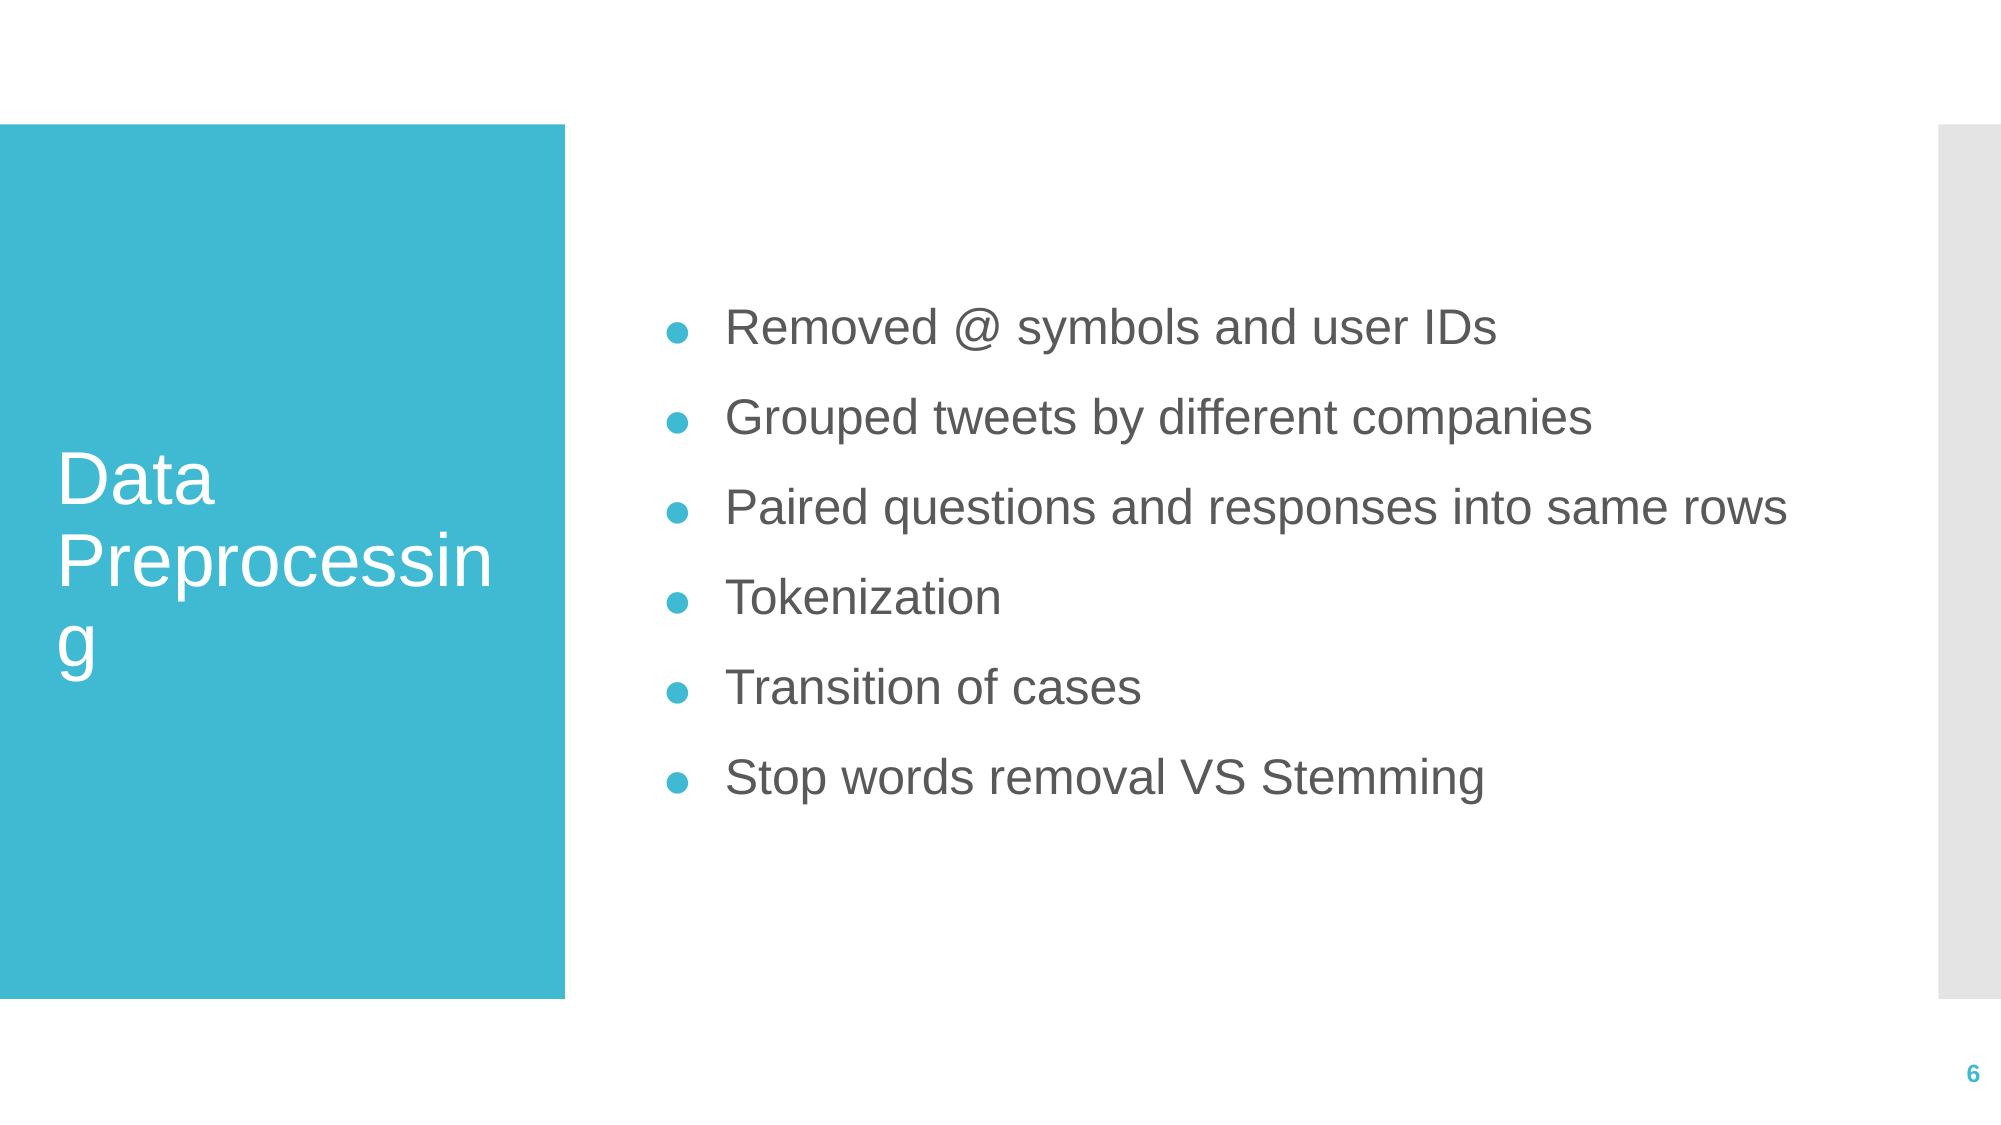

Removed @ symbols and user IDs
Grouped tweets by different companies
Paired questions and responses into same rows
Tokenization
Transition of cases
Stop words removal VS Stemming

# Data Preprocessing
6